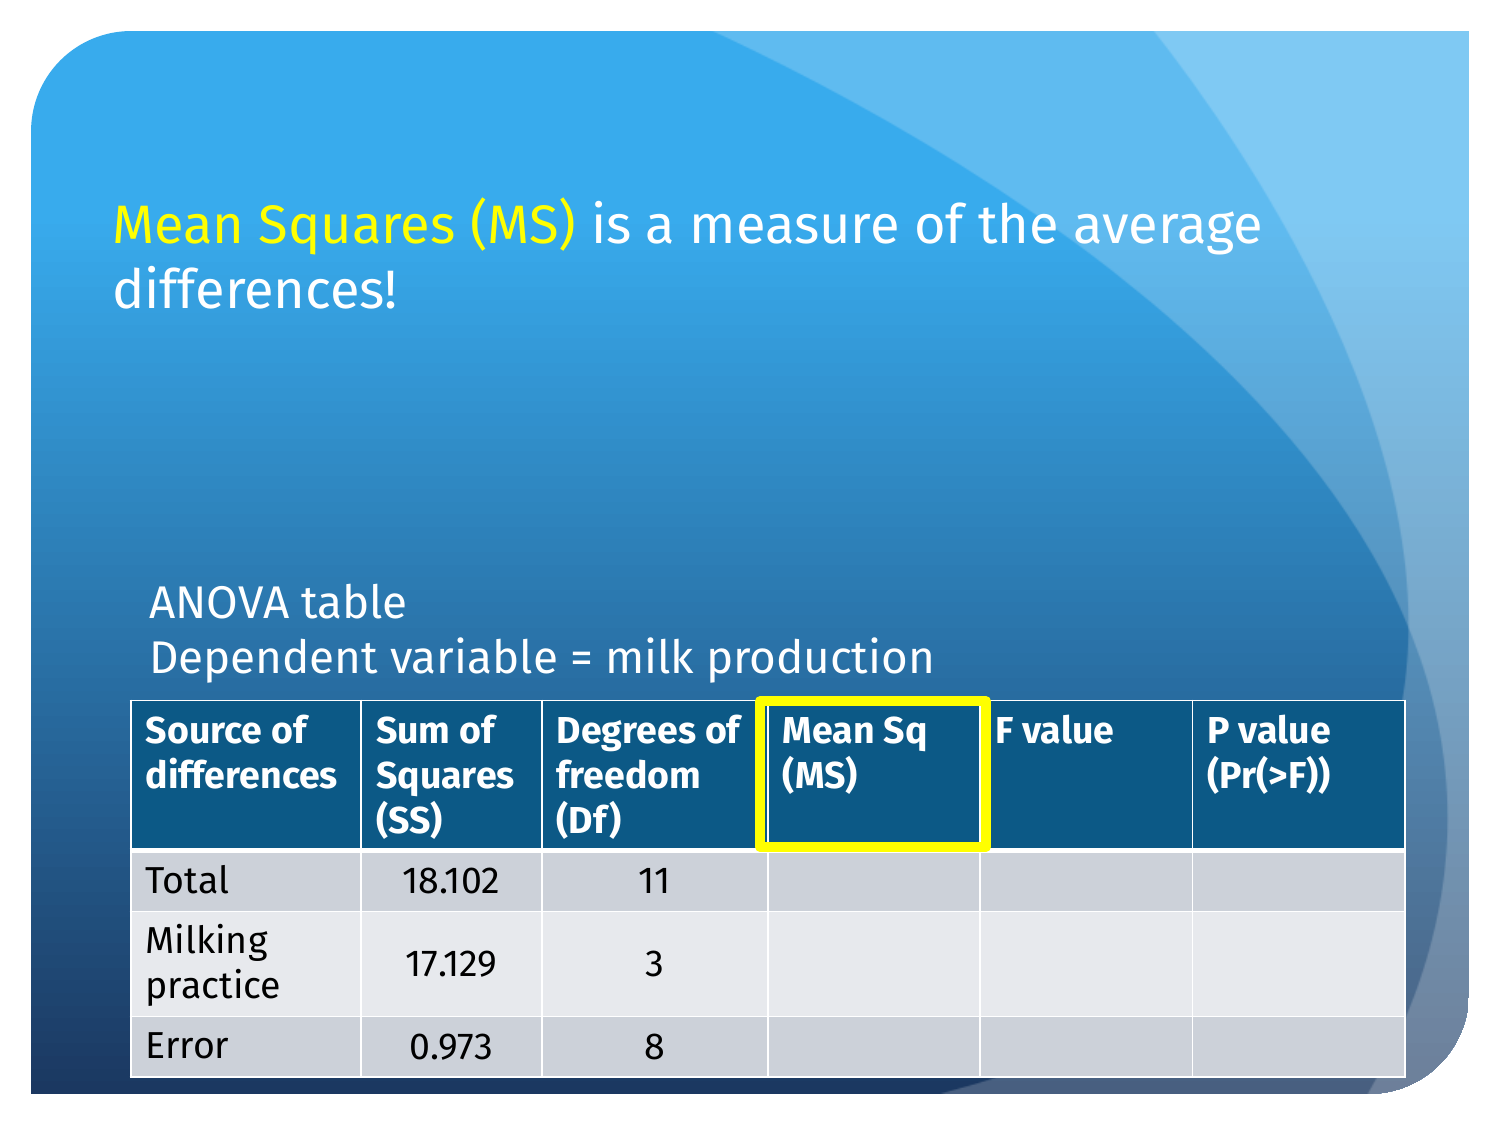

Mean Squares (MS) is a measure of the average differences!
ANOVA table
Dependent variable = milk production
| Source of differences | Sum of Squares (SS) | Degrees of freedom (Df) | Mean Sq (MS) | F value | P value (Pr(>F)) |
| --- | --- | --- | --- | --- | --- |
| Total | 18.102 | 11 |  |  |  |
| Milking practice | 17.129 | 3 |  |  |  |
| Error | 0.973 | 8 |  |  |  |